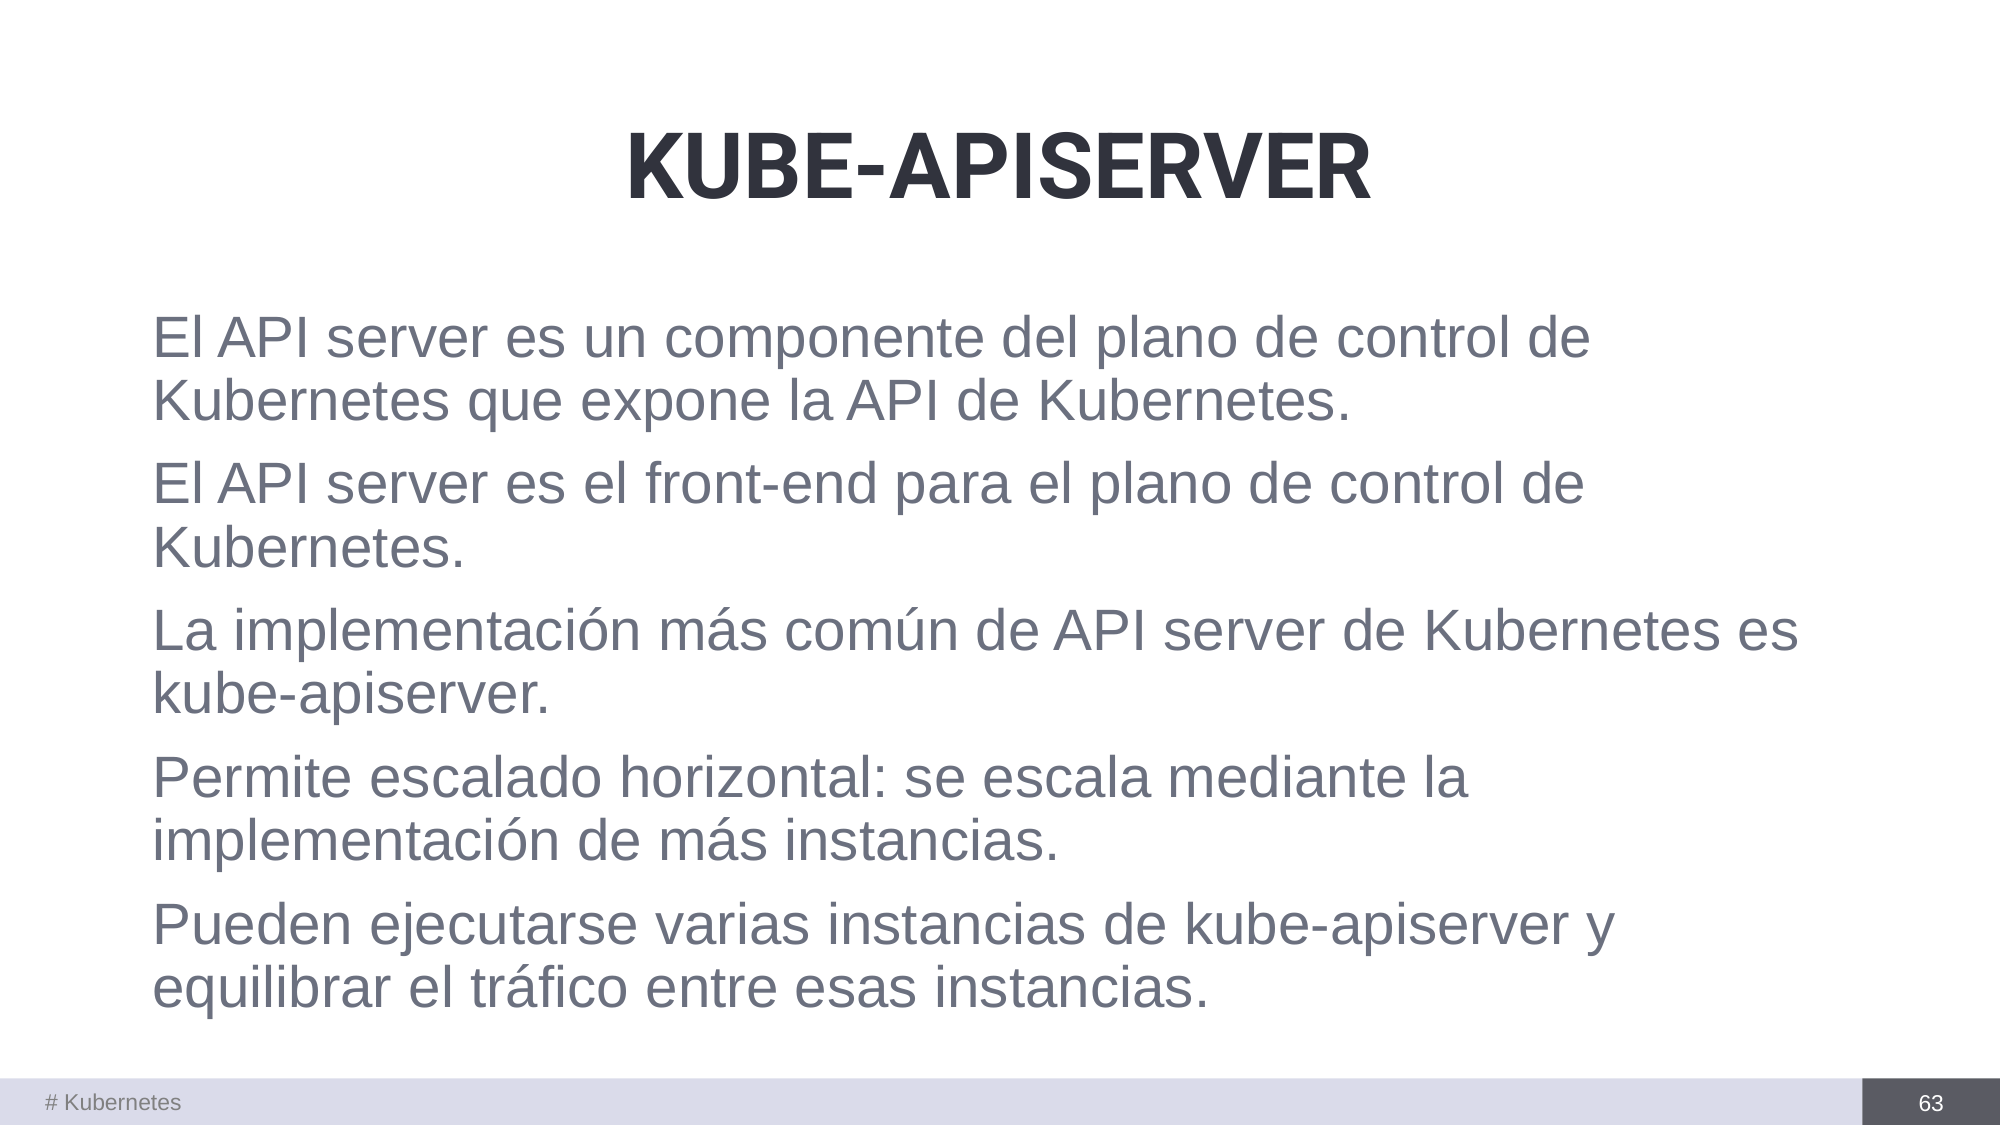

# KUBE-APISERVER
El API server es un componente del plano de control de Kubernetes que expone la API de Kubernetes.
El API server es el front-end para el plano de control de Kubernetes.
La implementación más común de API server de Kubernetes es kube-apiserver.
Permite escalado horizontal: se escala mediante la implementación de más instancias.
Pueden ejecutarse varias instancias de kube-apiserver y equilibrar el tráfico entre esas instancias.
# Kubernetes
63